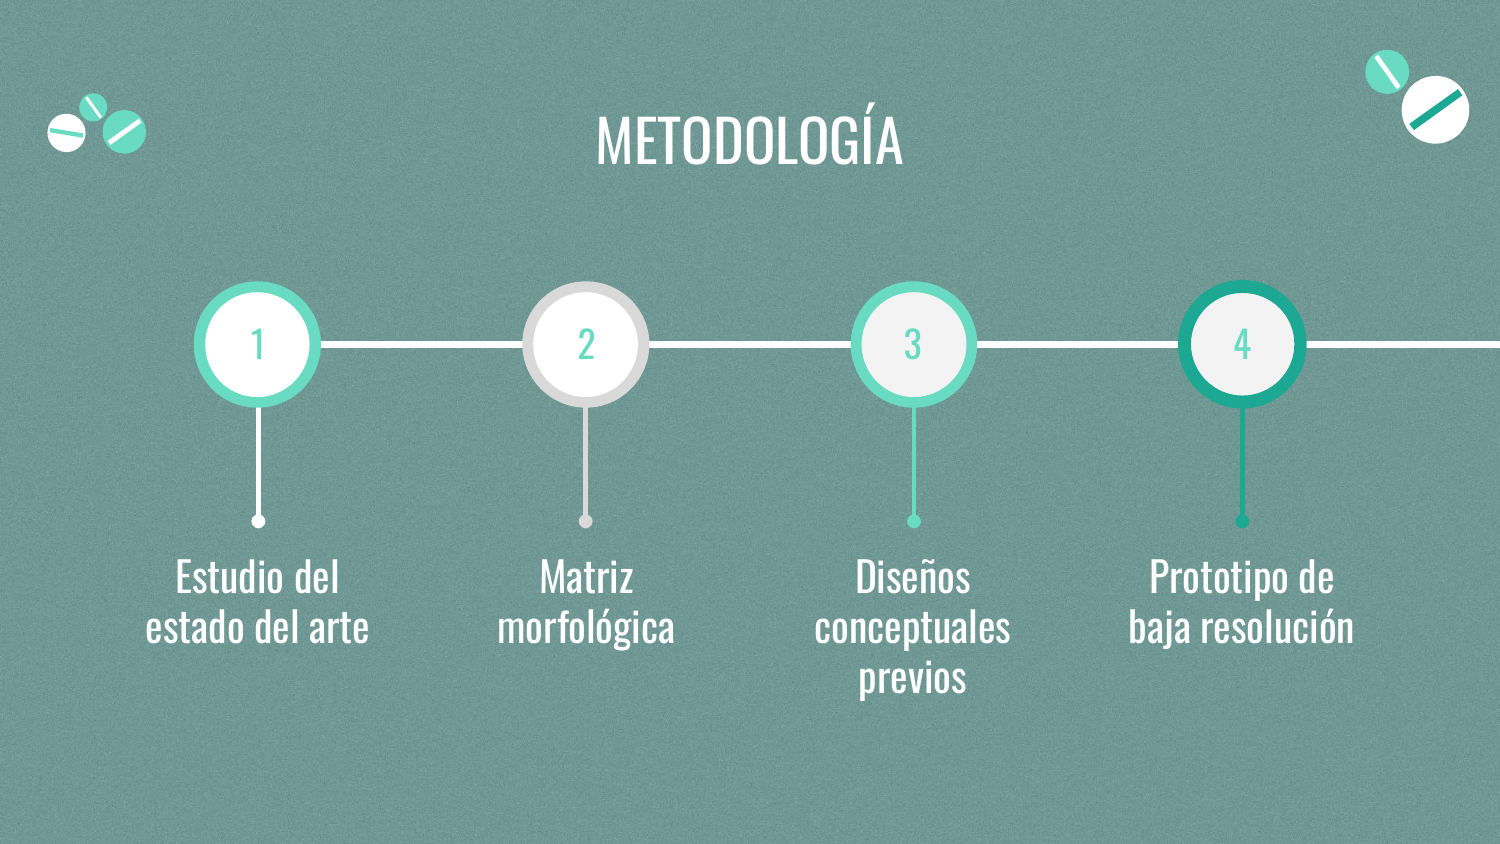

# METODOLOGÍA

1
2
3
4
Estudio del estado del arte
Matriz morfológica
Diseños conceptuales previos
Prototipo de baja resolución